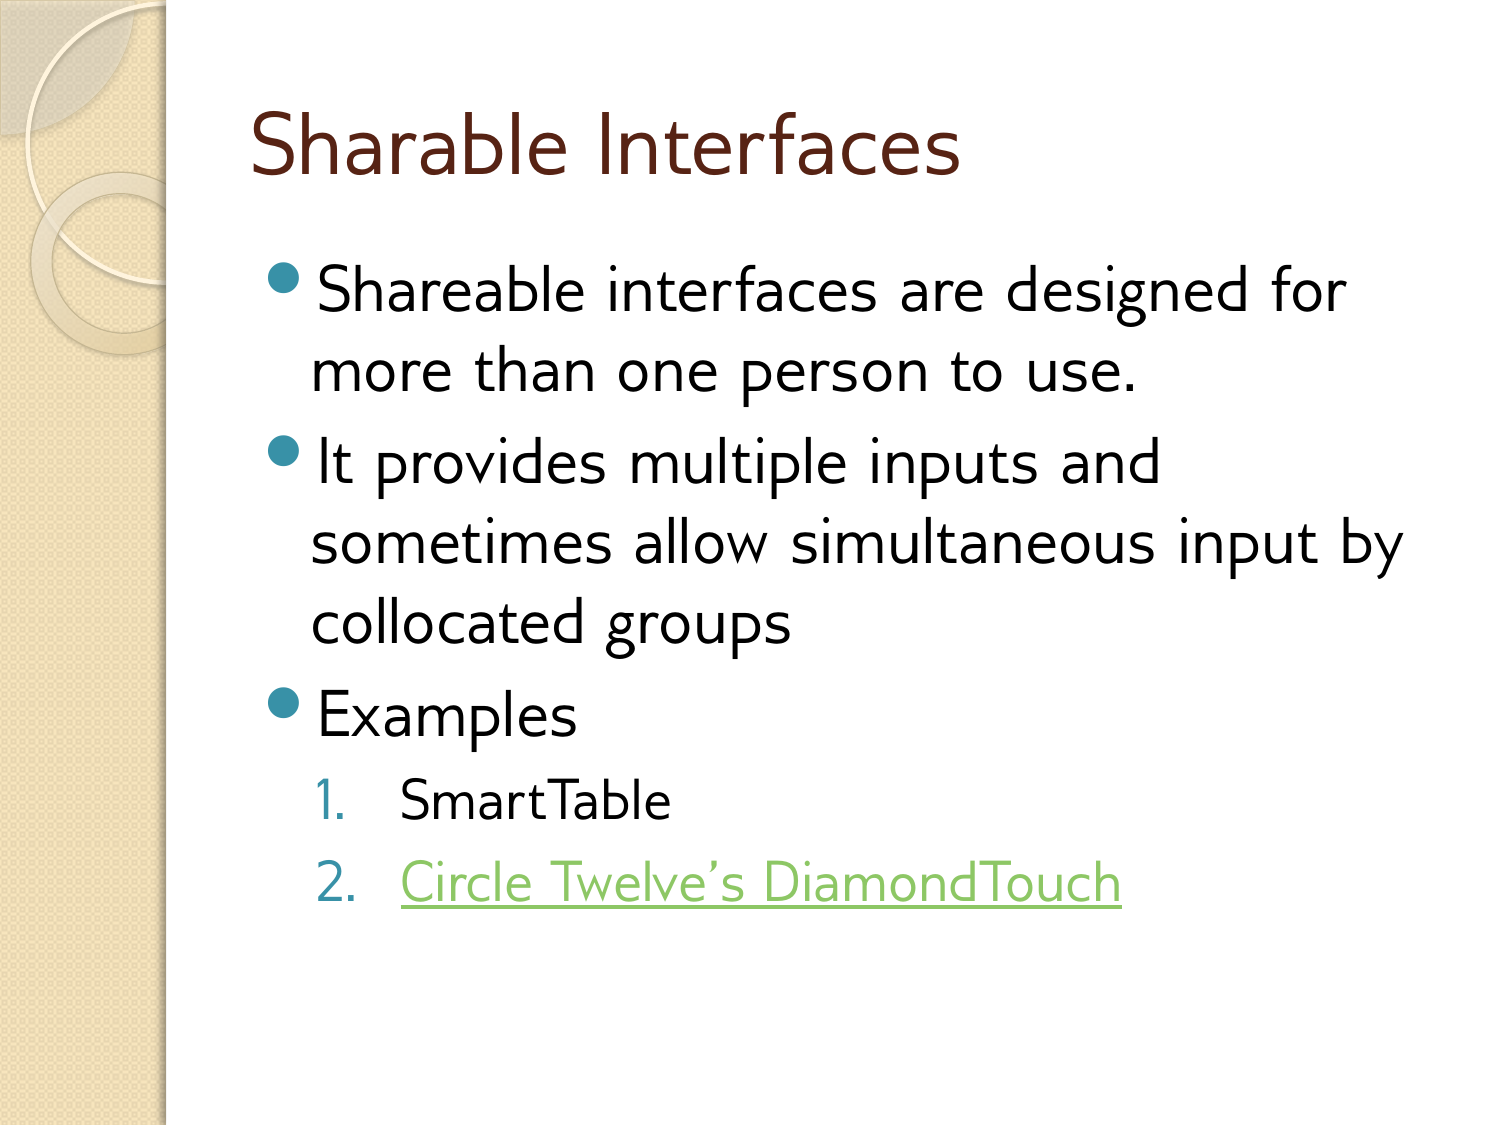

# Sharable Interfaces
Shareable interfaces are designed for more than one person to use.
It provides multiple inputs and sometimes allow simultaneous input by collocated groups
Examples
SmartTable
Circle Twelve’s DiamondTouch